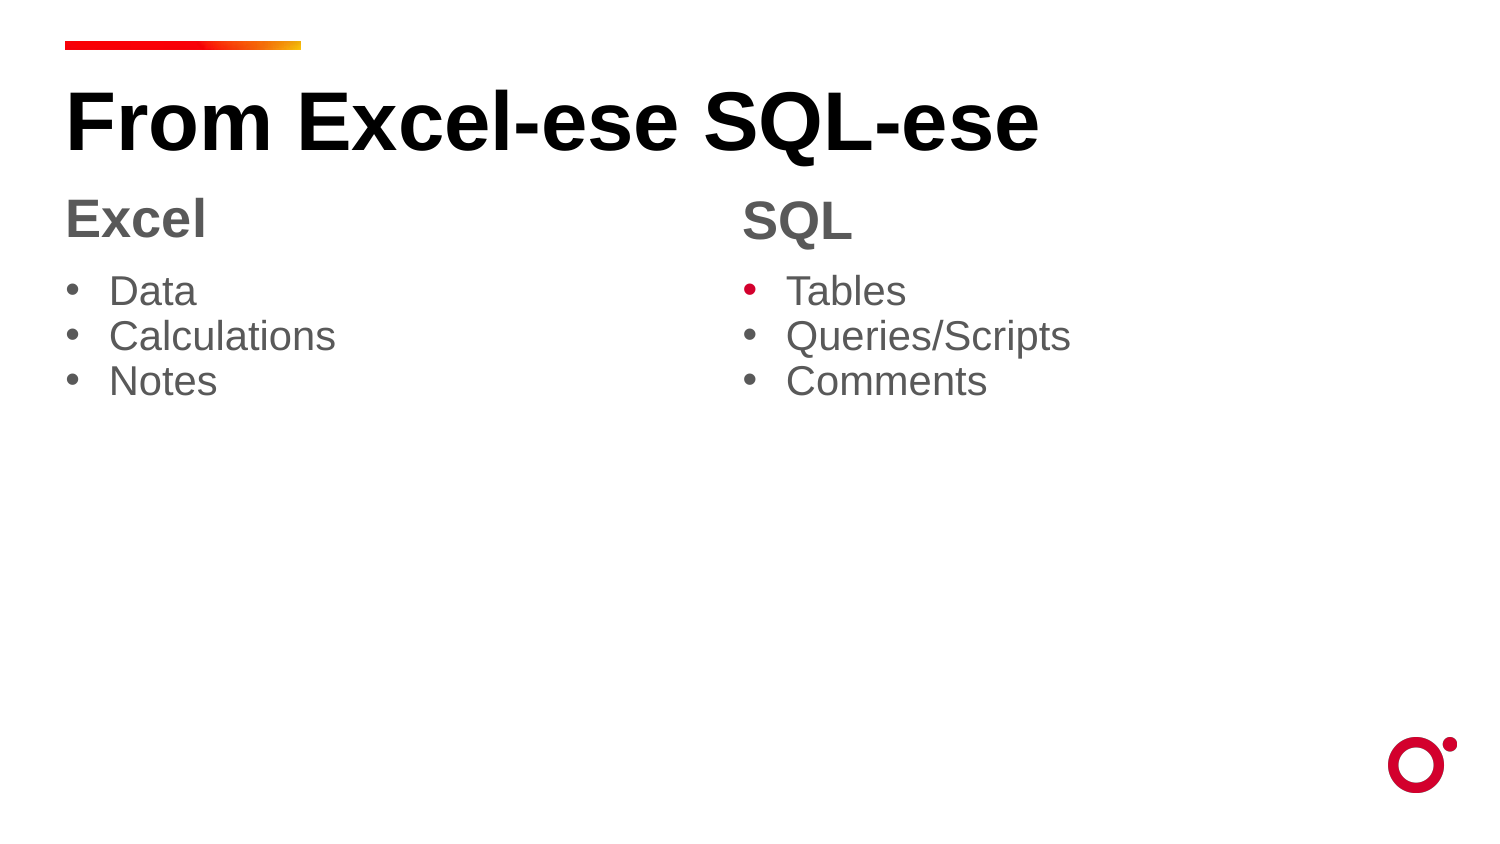

From Excel-ese SQL-ese
Excel
SQL
Data
Calculations
Notes

Tables
Queries/Scripts
Comments